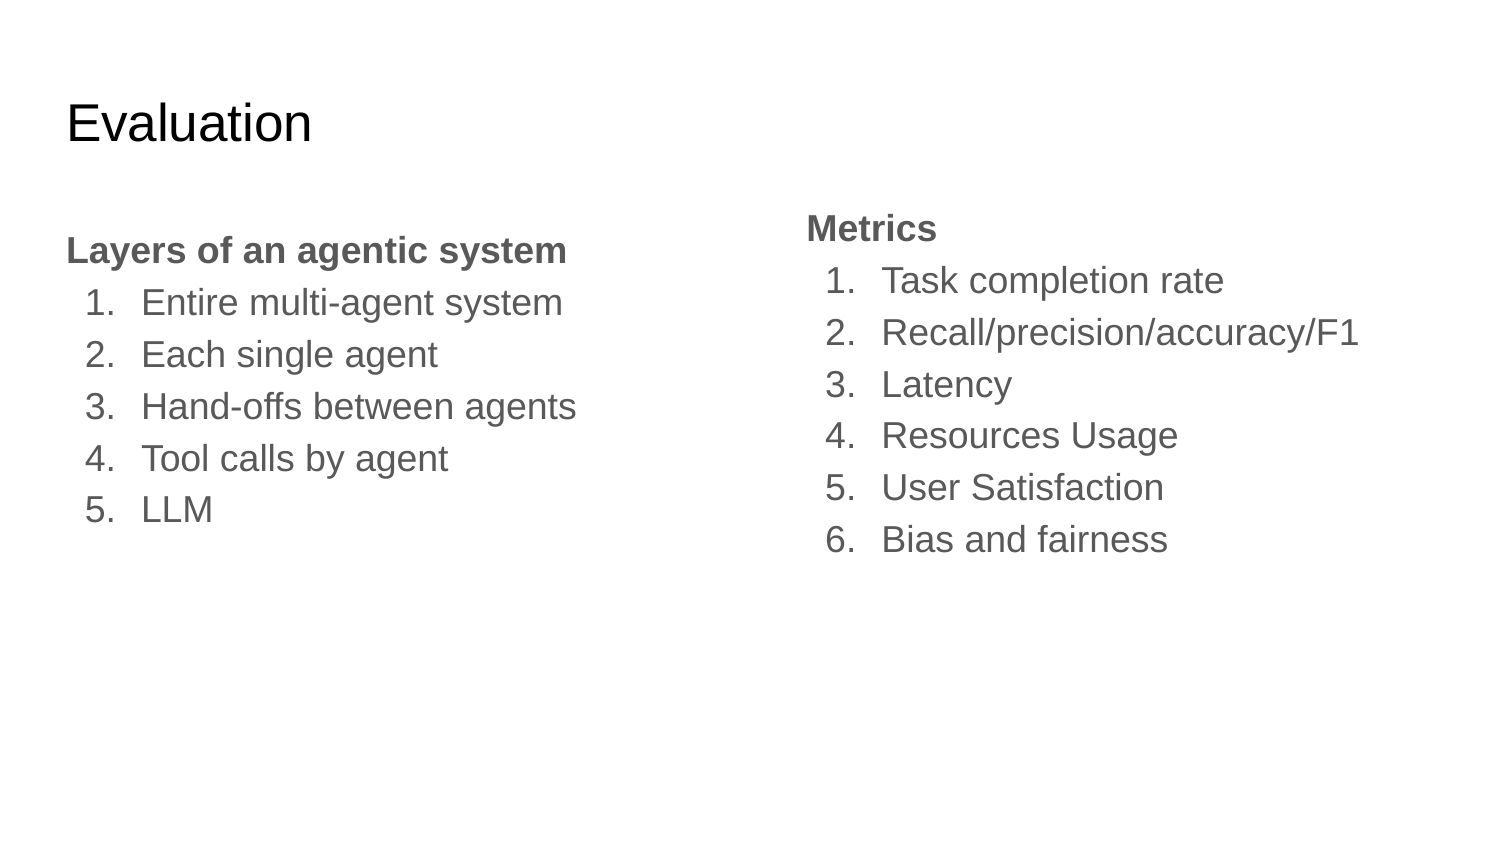

# Evaluation
Metrics
Task completion rate
Recall/precision/accuracy/F1
Latency
Resources Usage
User Satisfaction
Bias and fairness
Layers of an agentic system
Entire multi-agent system
Each single agent
Hand-offs between agents
Tool calls by agent
LLM